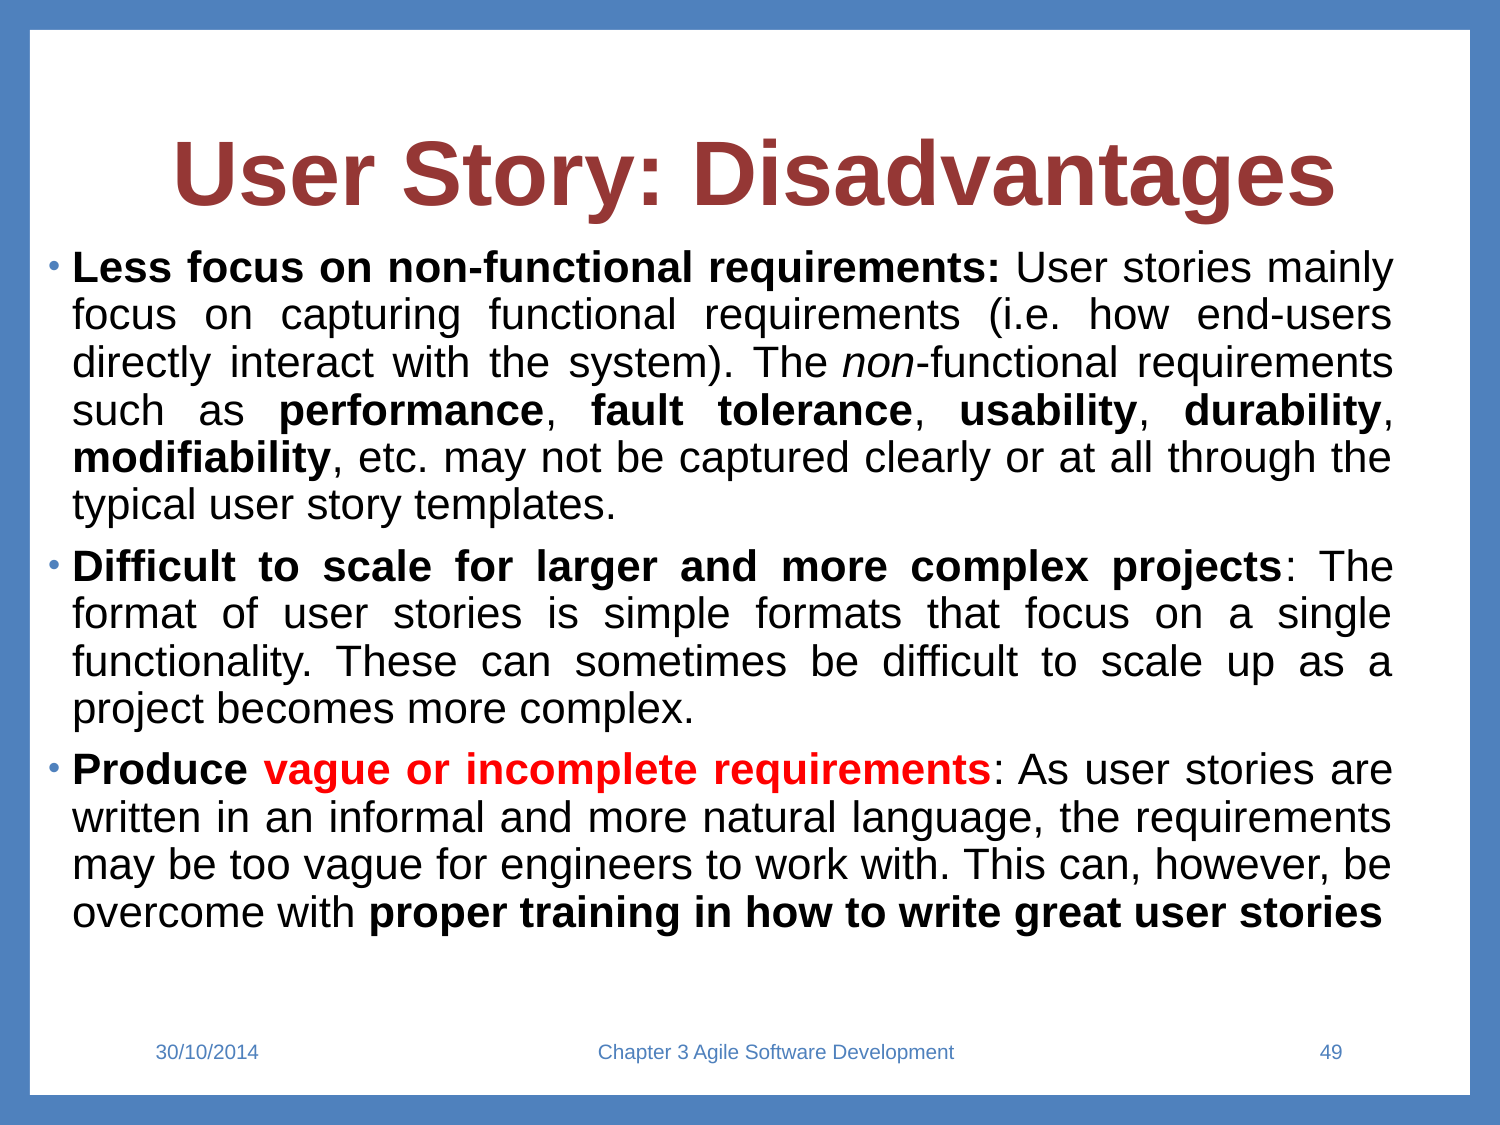

# User Story: Disadvantages
Less focus on non-functional requirements: User stories mainly focus on capturing functional requirements (i.e. how end-users directly interact with the system). The non-functional requirements such as performance, fault tolerance, usability, durability, modifiability, etc. may not be captured clearly or at all through the typical user story templates.
Difficult to scale for larger and more complex projects: The format of user stories is simple formats that focus on a single functionality. These can sometimes be difficult to scale up as a project becomes more complex.
Produce vague or incomplete requirements: As user stories are written in an informal and more natural language, the requirements may be too vague for engineers to work with. This can, however, be overcome with proper training in how to write great user stories
30/10/2014
Chapter 3 Agile Software Development
49